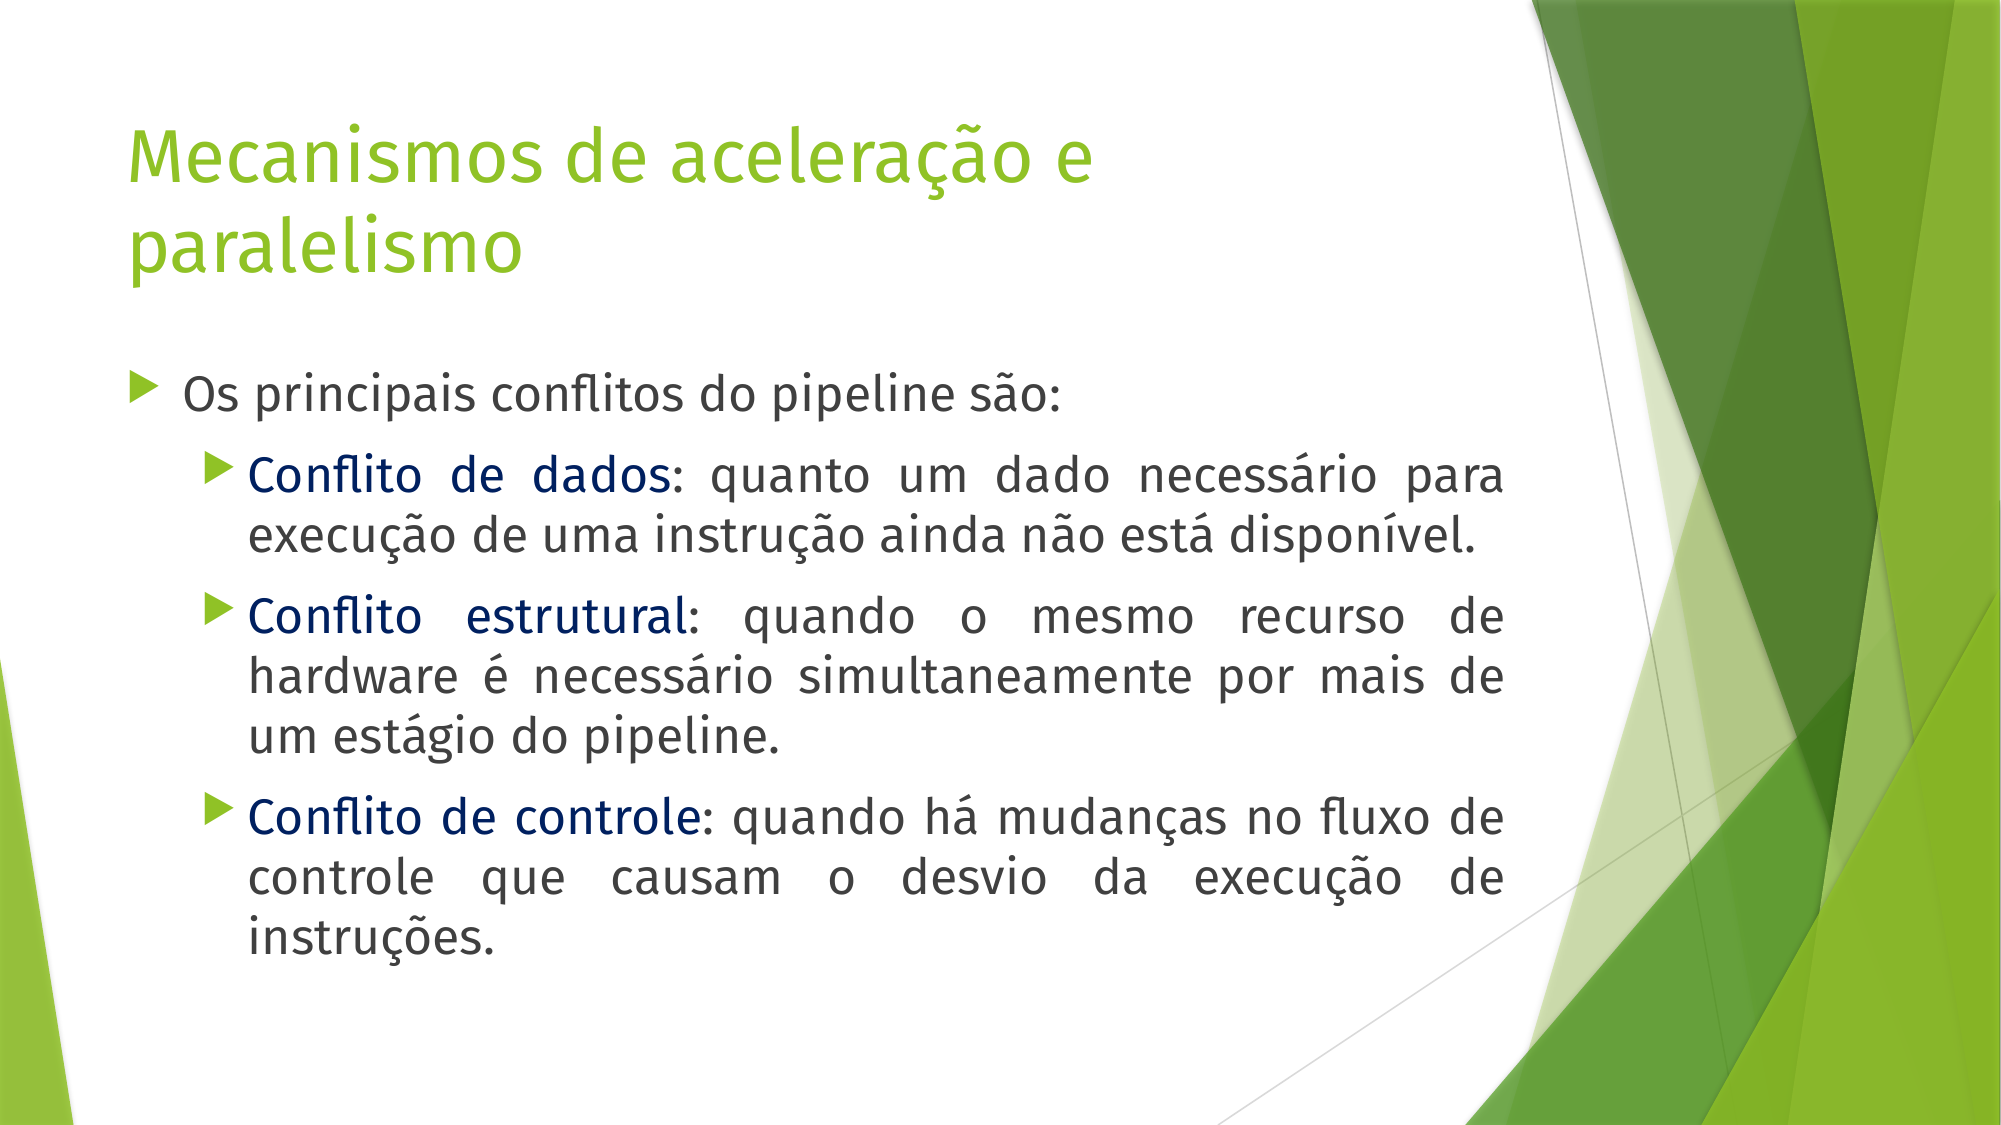

# Mecanismos de aceleração e paralelismo
Os principais conflitos do pipeline são:
Conflito de dados: quanto um dado necessário para execução de uma instrução ainda não está disponível.
Conflito estrutural: quando o mesmo recurso de hardware é necessário simultaneamente por mais de um estágio do pipeline.
Conflito de controle: quando há mudanças no fluxo de controle que causam o desvio da execução de instruções.